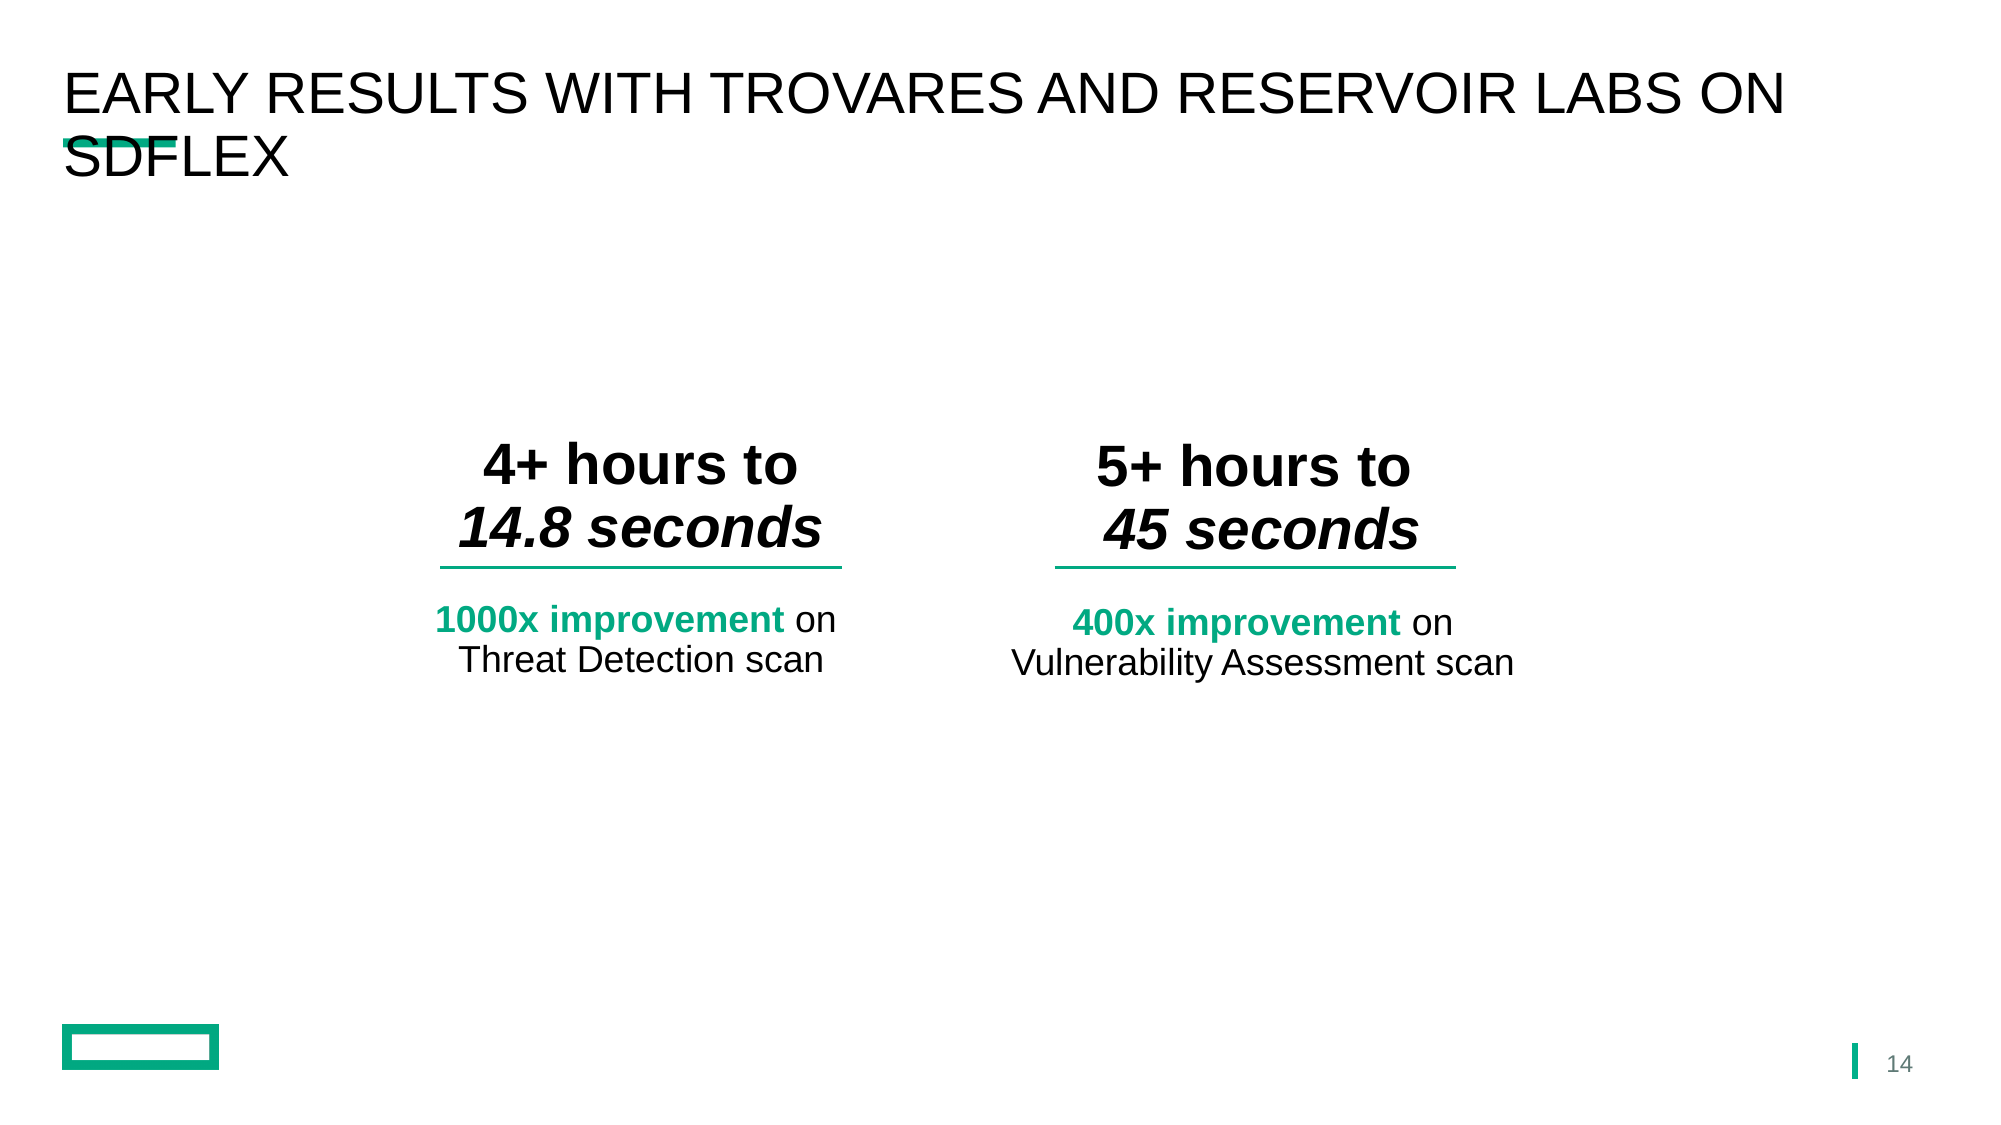

# Early Results with Trovares and Reservoir Labs on SDFlex
4+ hours to
14.8 seconds

1000x improvement on
Threat Detection scan
5+ hours to
45 seconds

400x improvement on
Vulnerability Assessment scan
14